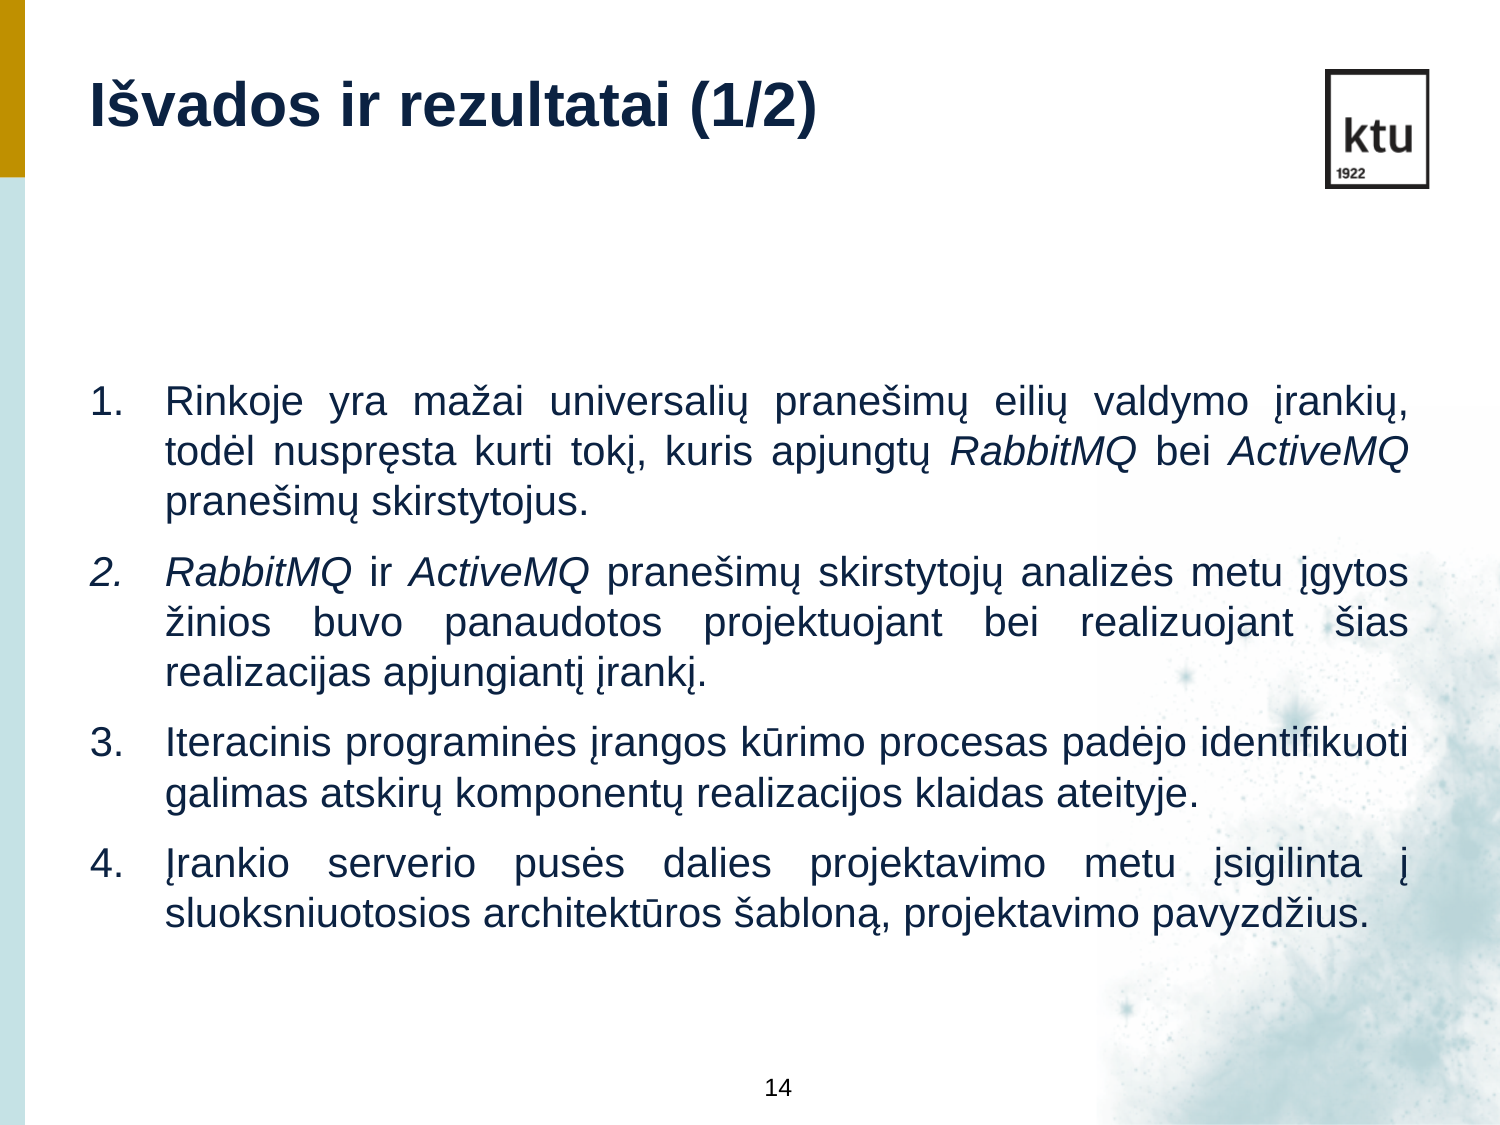

Išvados ir rezultatai (1/2)
Rinkoje yra mažai universalių pranešimų eilių valdymo įrankių, todėl nuspręsta kurti tokį, kuris apjungtų RabbitMQ bei ActiveMQ pranešimų skirstytojus.
RabbitMQ ir ActiveMQ pranešimų skirstytojų analizės metu įgytos žinios buvo panaudotos projektuojant bei realizuojant šias realizacijas apjungiantį įrankį.
Iteracinis programinės įrangos kūrimo procesas padėjo identifikuoti galimas atskirų komponentų realizacijos klaidas ateityje.
Įrankio serverio pusės dalies projektavimo metu įsigilinta į sluoksniuotosios architektūros šabloną, projektavimo pavyzdžius.